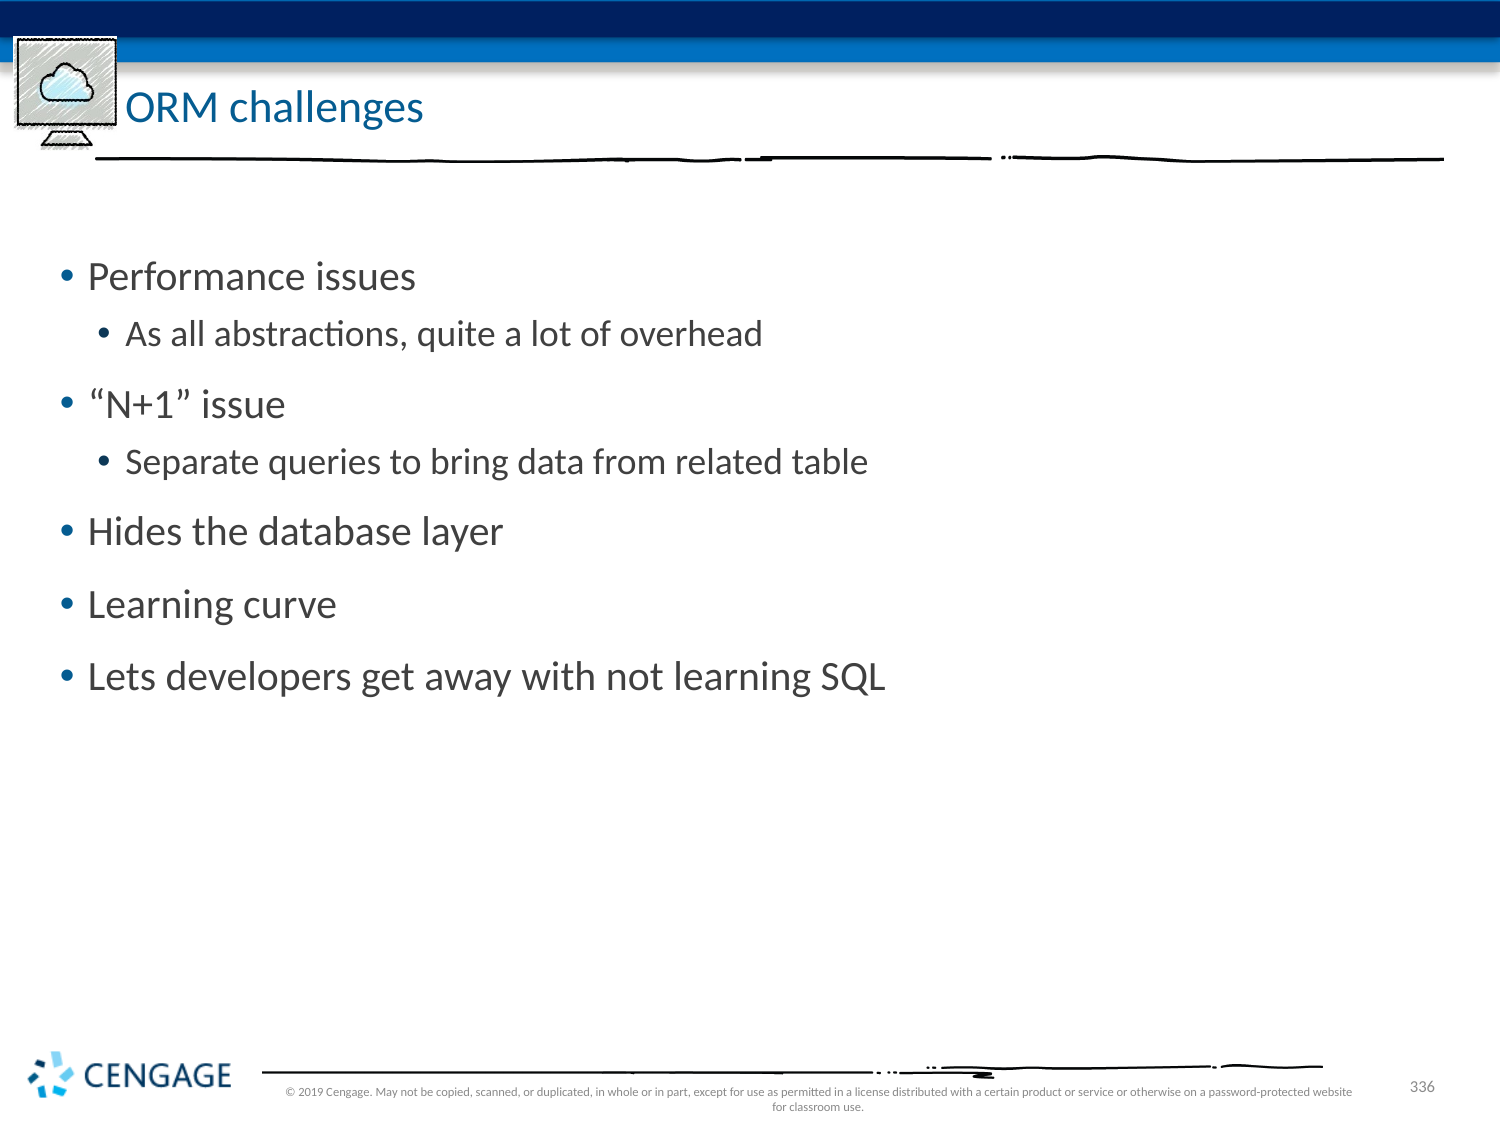

# ORM challenges
Performance issues
As all abstractions, quite a lot of overhead
“N+1” issue
Separate queries to bring data from related table
Hides the database layer
Learning curve
Lets developers get away with not learning SQL
© 2019 Cengage. May not be copied, scanned, or duplicated, in whole or in part, except for use as permitted in a license distributed with a certain product or service or otherwise on a password-protected website for classroom use.